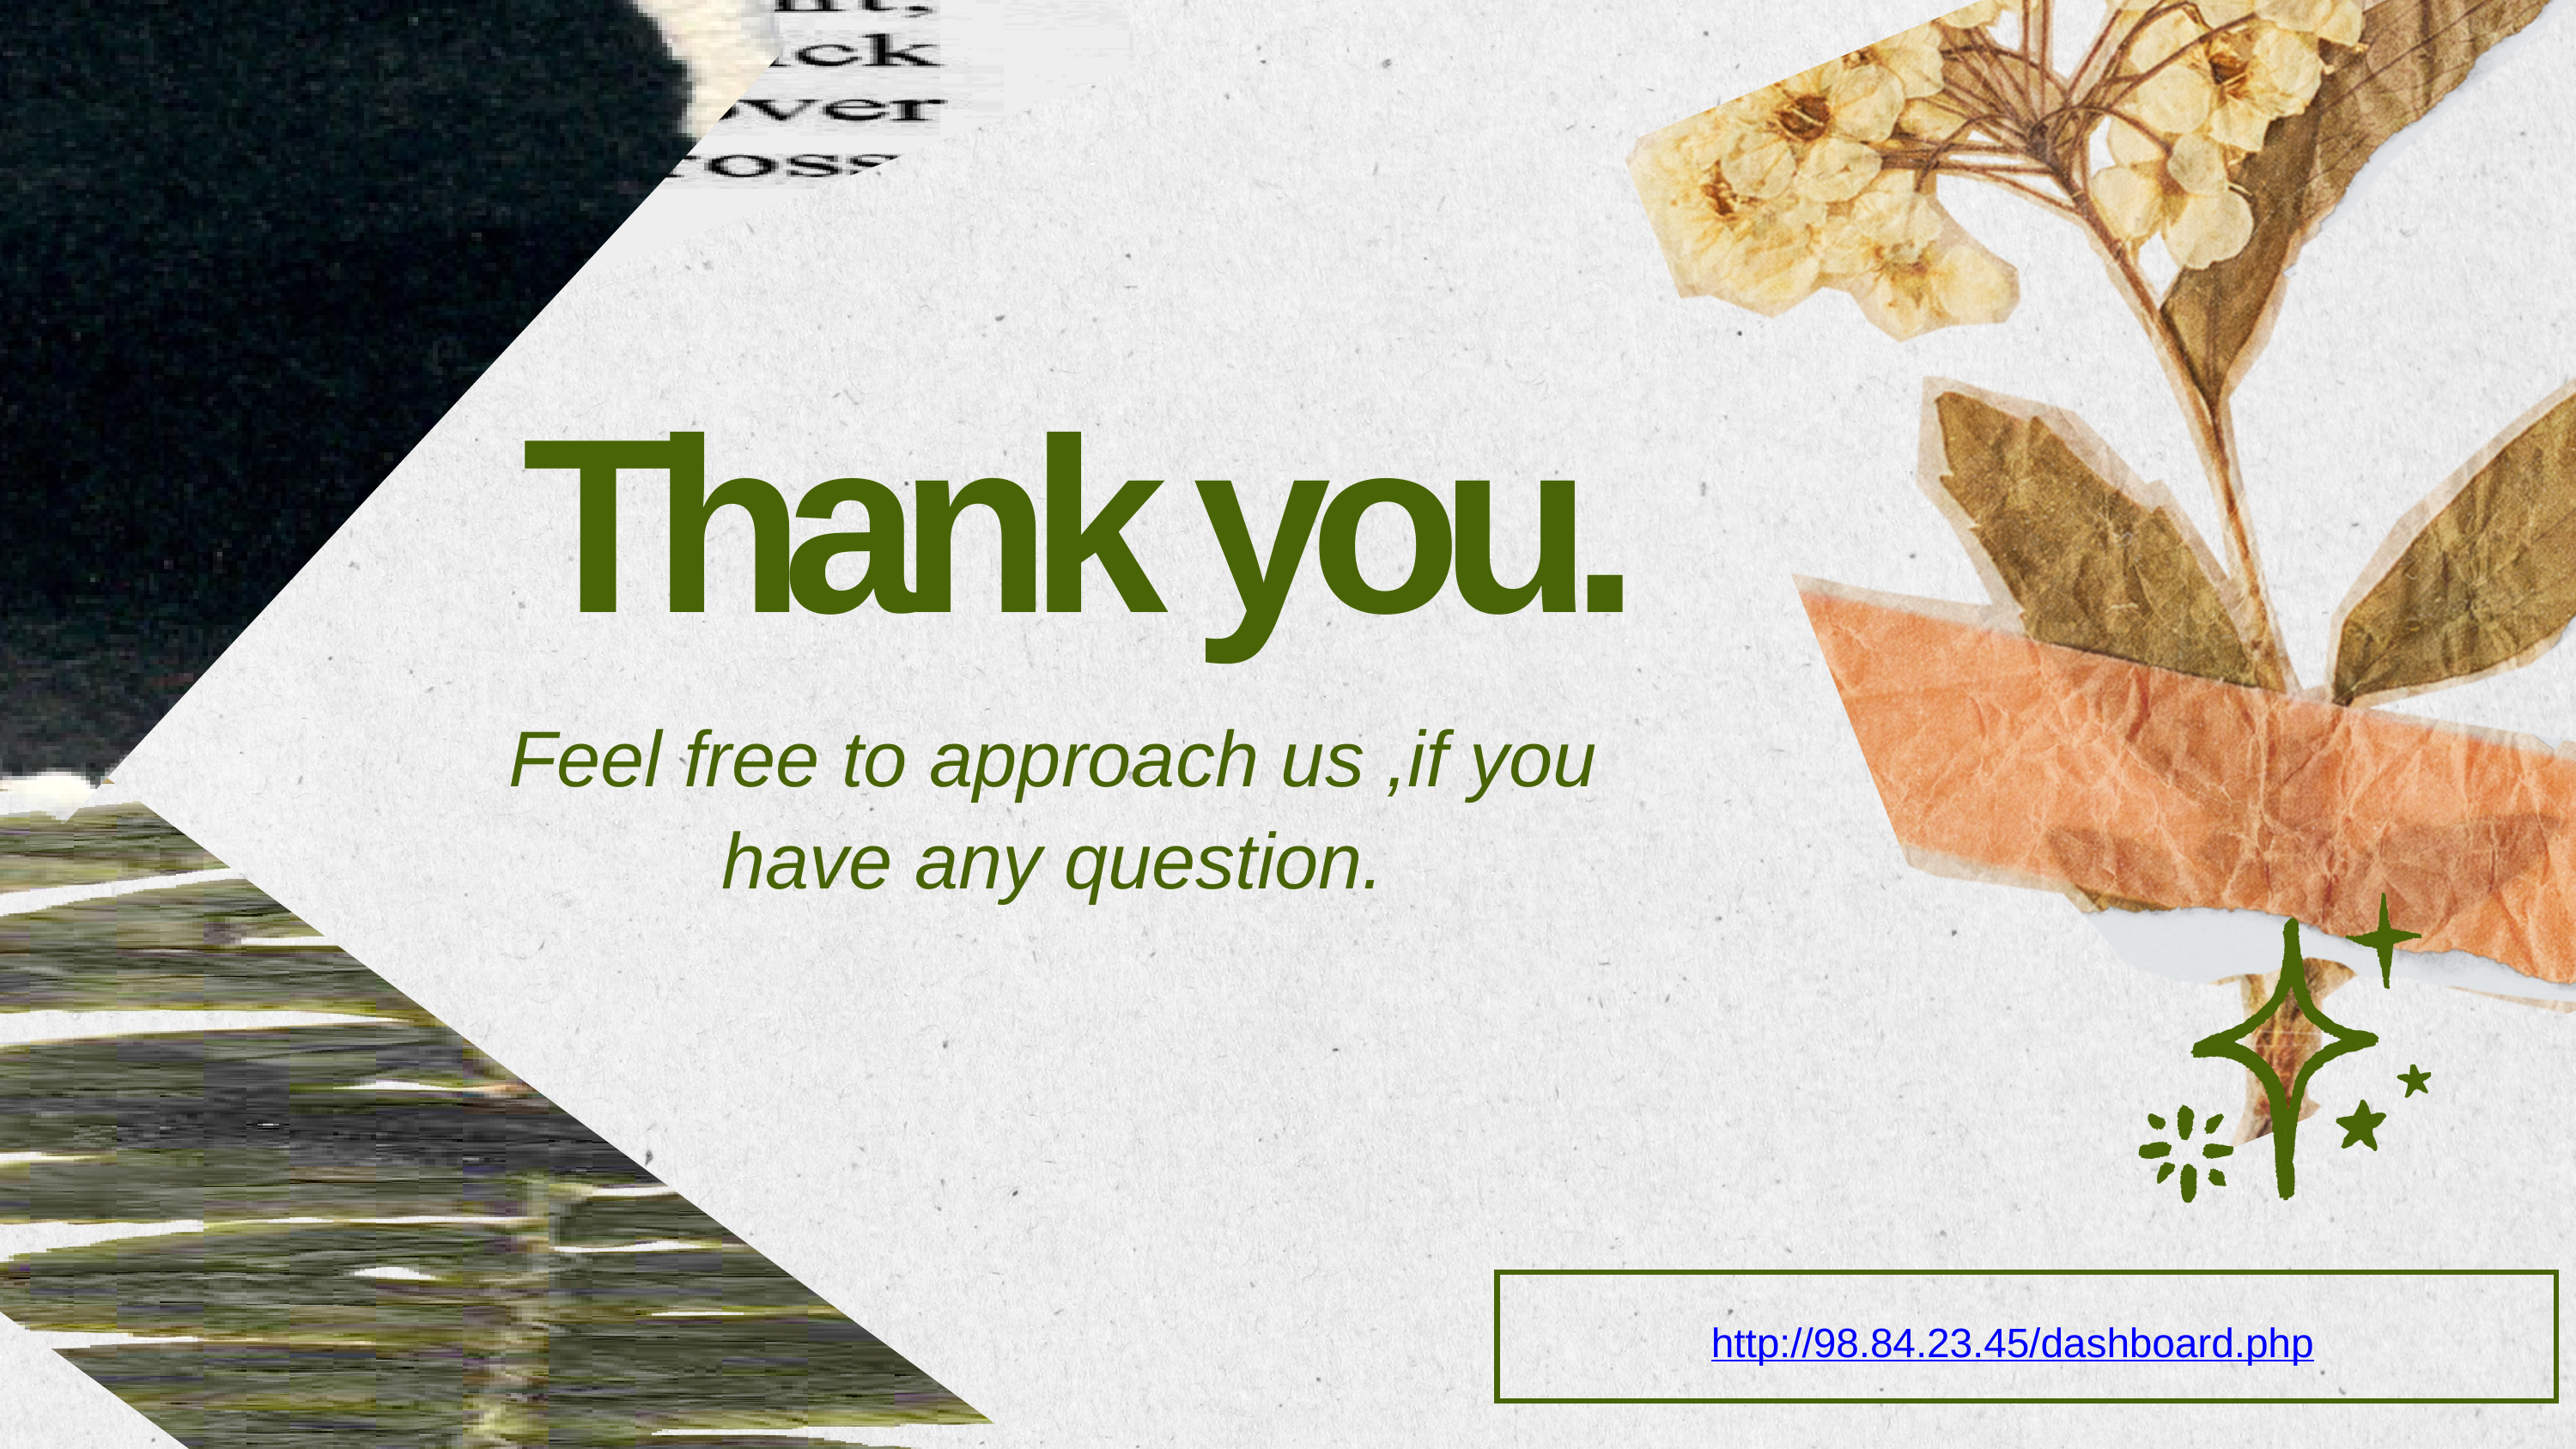

Thank you.
Feel free to approach us ,if you have any question.

http://98.84.23.45/dashboard.php